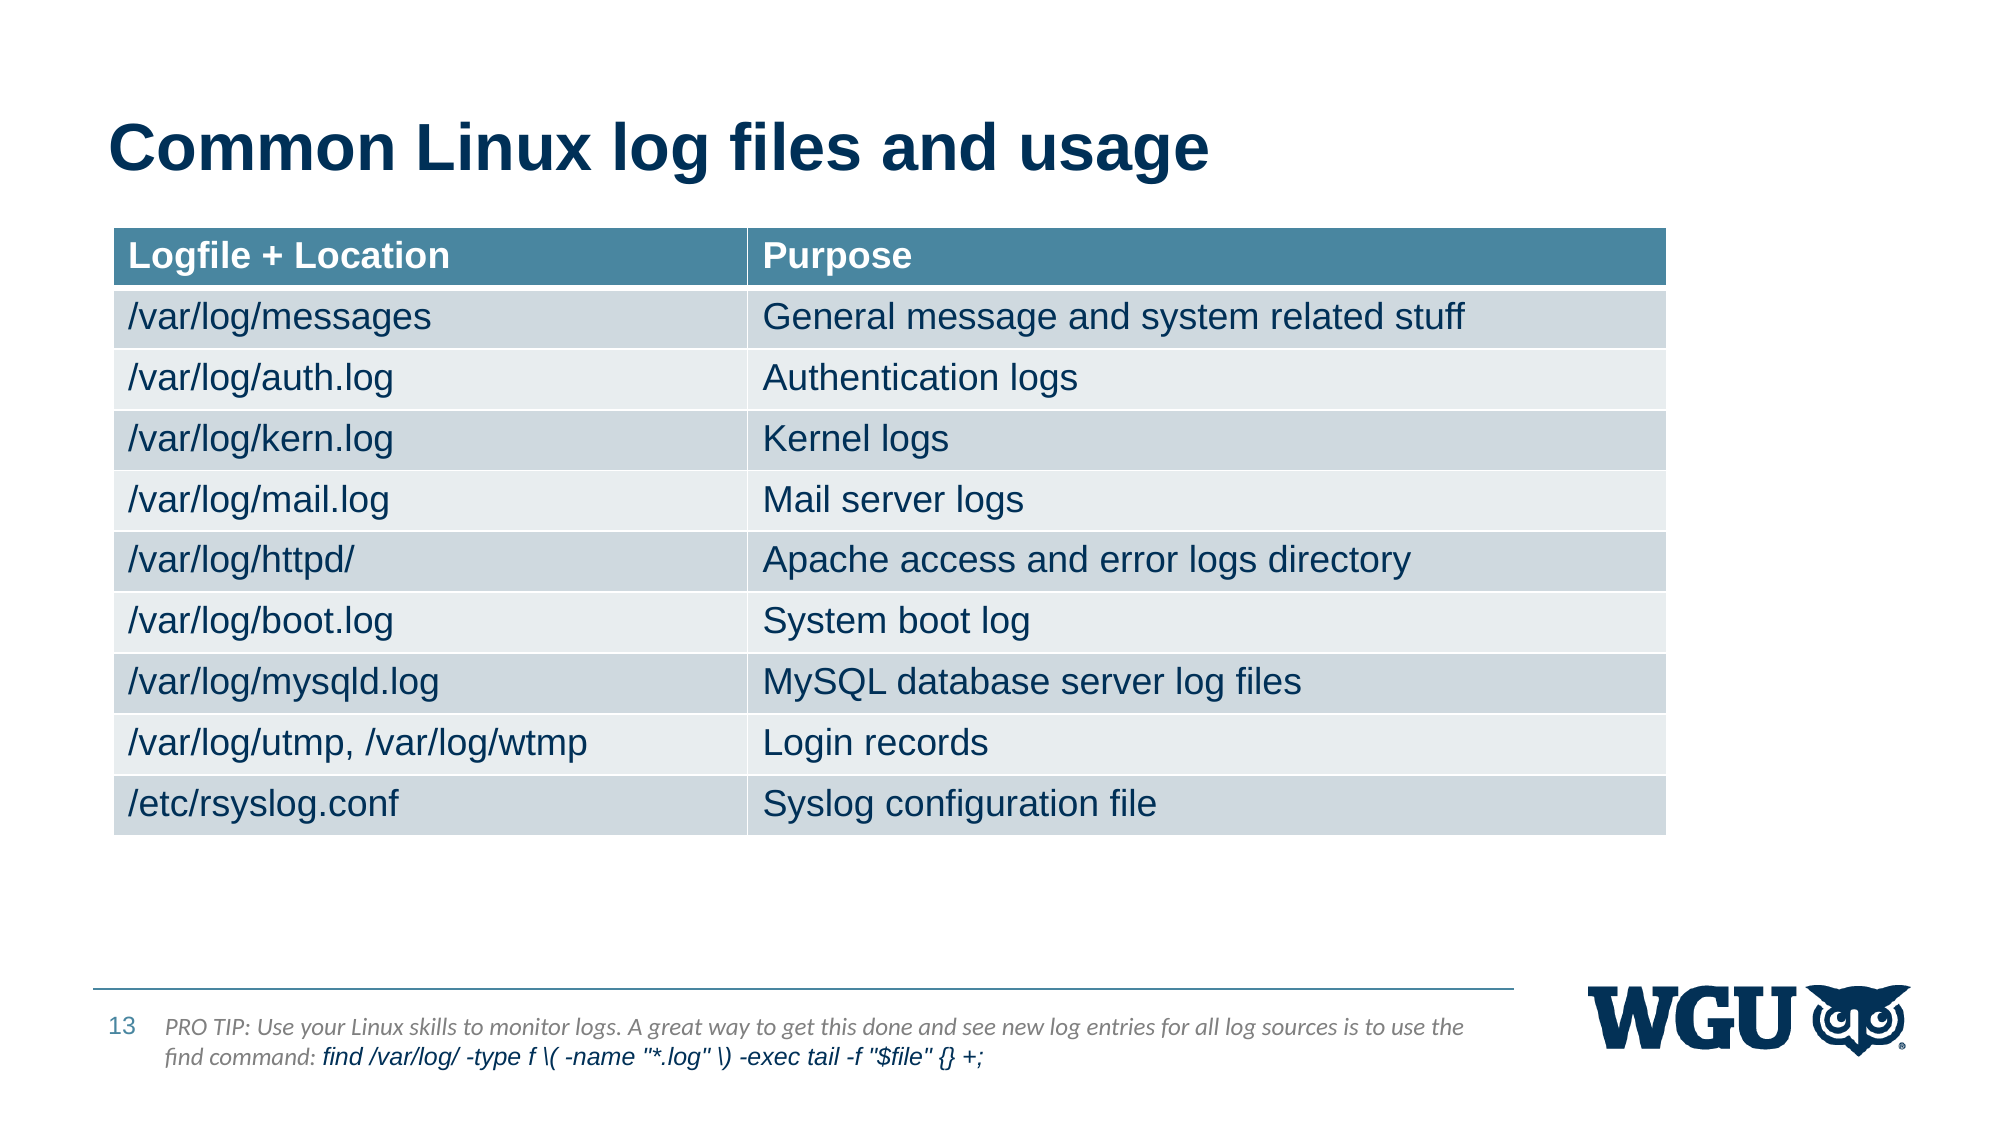

# Common Linux log files and usage
| Logfile + Location | Purpose |
| --- | --- |
| /var/log/messages | General message and system related stuff |
| /var/log/auth.log | Authentication logs |
| /var/log/kern.log | Kernel logs |
| /var/log/mail.log | Mail server logs |
| /var/log/httpd/ | Apache access and error logs directory |
| /var/log/boot.log | System boot log |
| /var/log/mysqld.log | MySQL database server log files |
| /var/log/utmp, /var/log/wtmp | Login records |
| /etc/rsyslog.conf | Syslog configuration file |
13
PRO TIP: Use your Linux skills to monitor logs. A great way to get this done and see new log entries for all log sources is to use the find command: find /var/log/ -type f \( -name "*.log" \) -exec tail -f "$file" {} +;